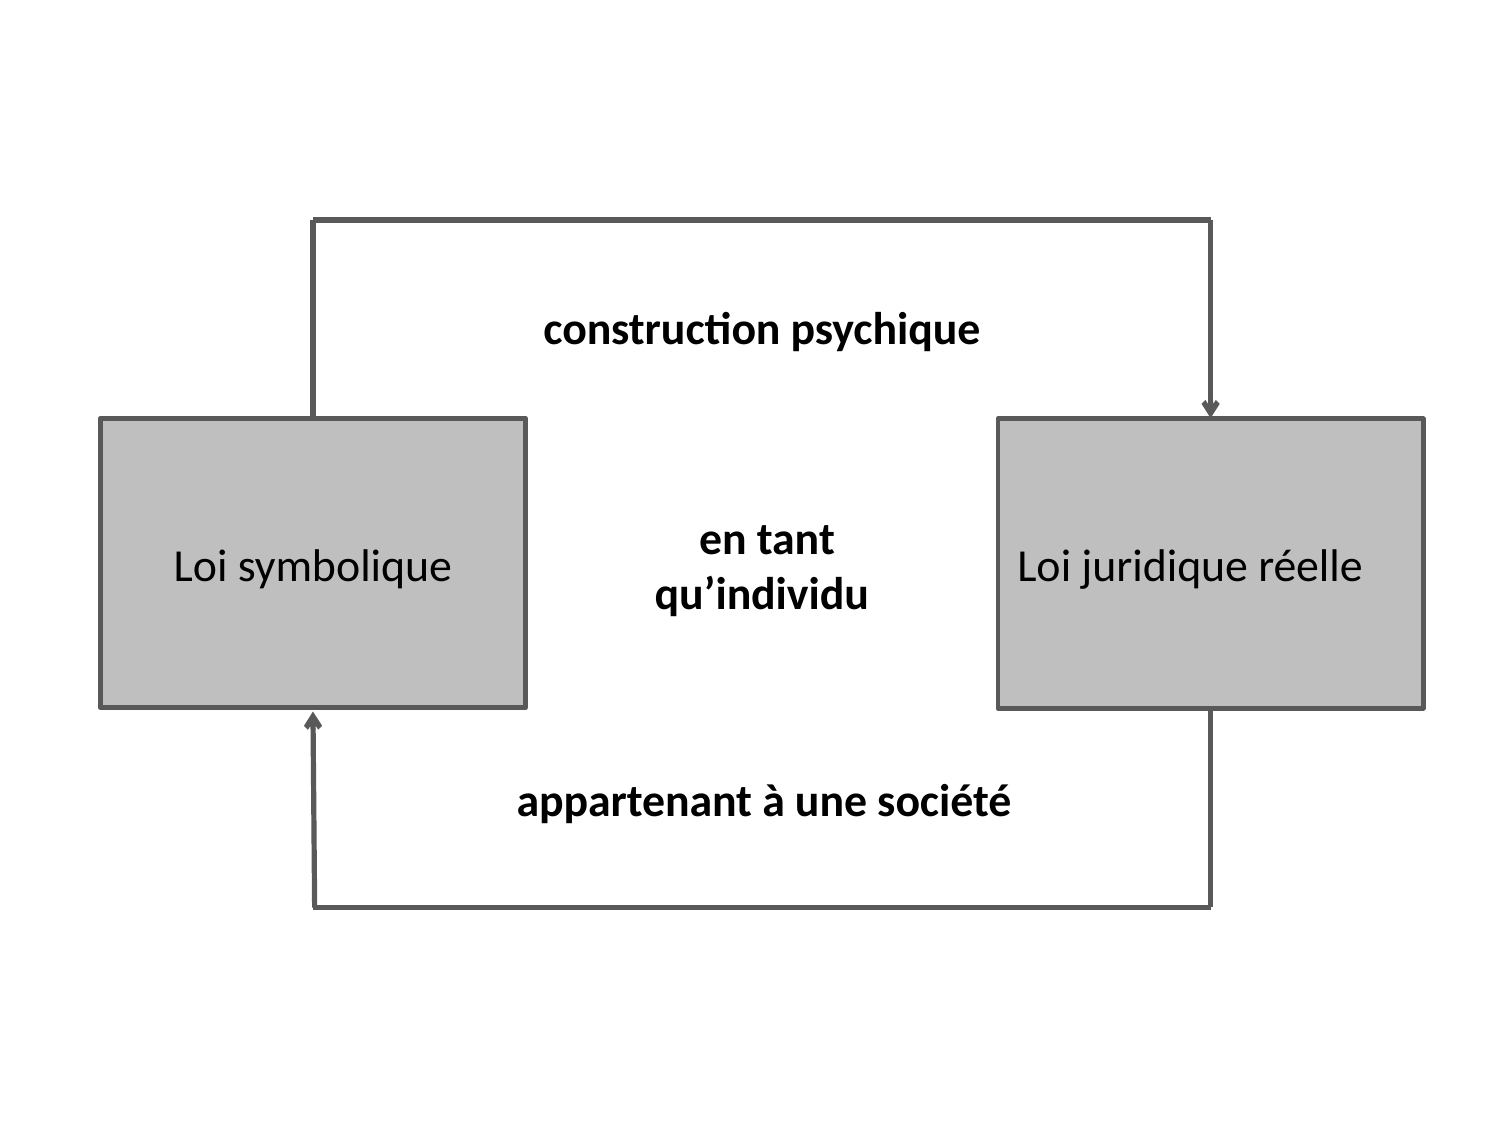

construction psychique

Loi symbolique

Loi juridique réelle

en tant qu’individu
appartenant à une société